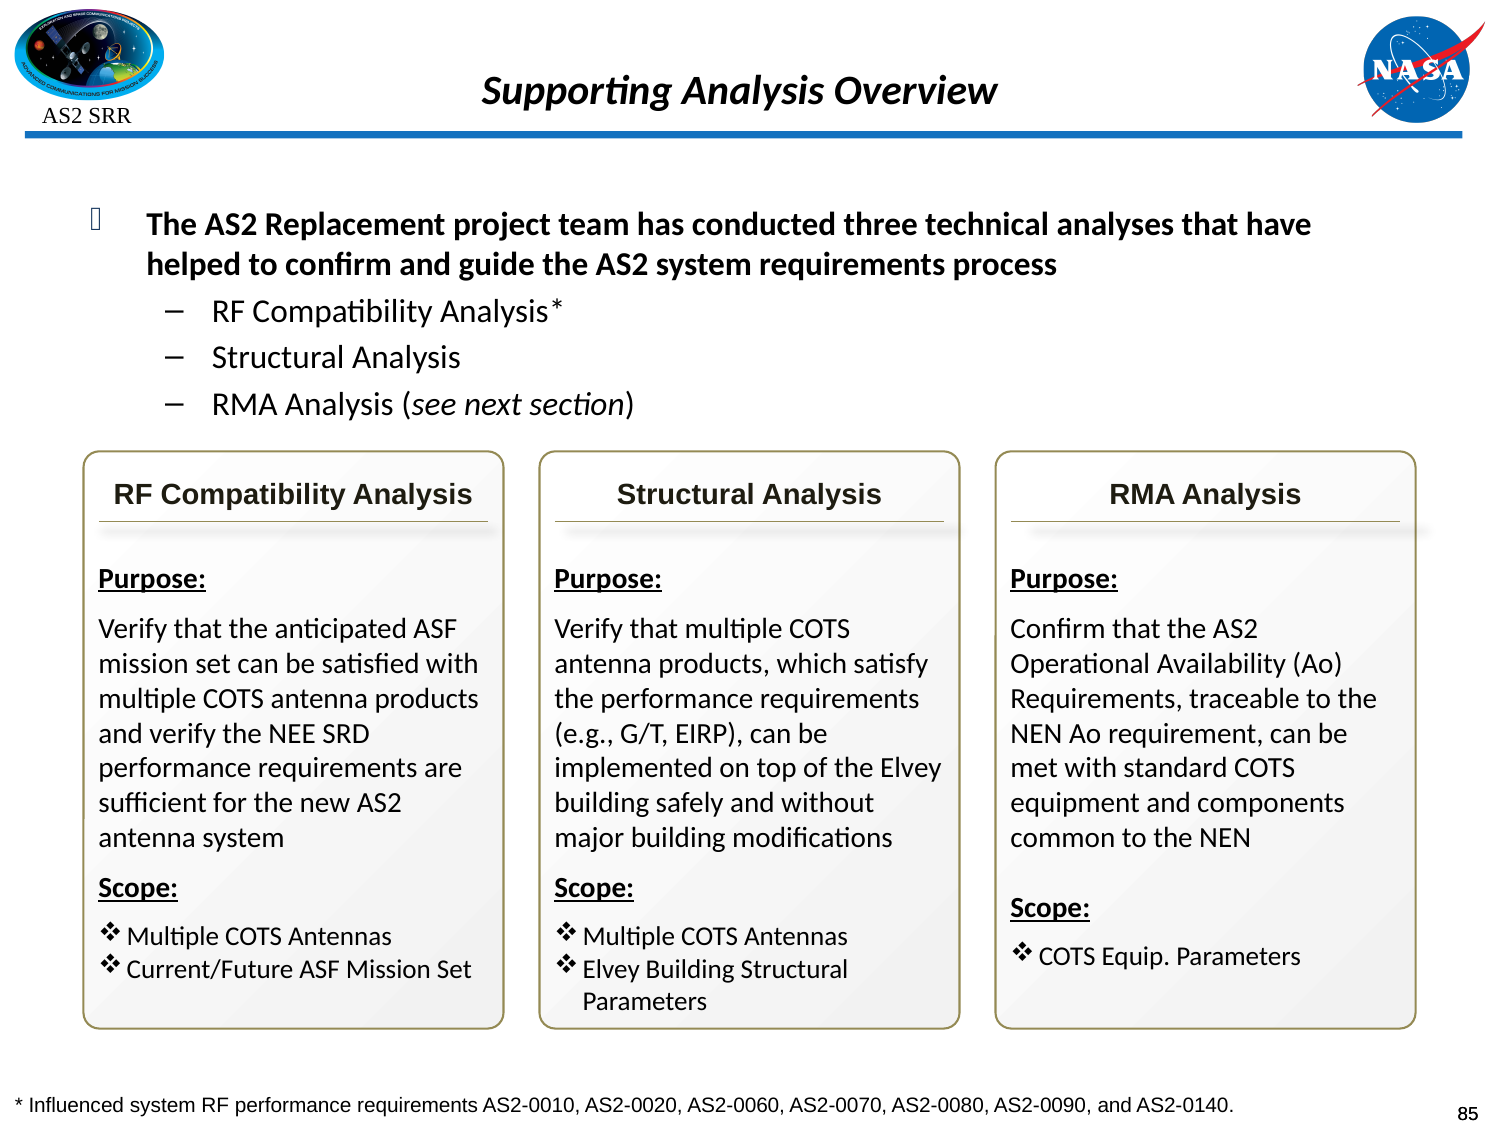

# Supporting Analysis Overview
The AS2 Replacement project team has conducted three technical analyses that have helped to confirm and guide the AS2 system requirements process
RF Compatibility Analysis*
Structural Analysis
RMA Analysis (see next section)

RF Compatibility Analysis
Purpose:

Verify that the anticipated ASF mission set can be satisfied with multiple COTS antenna products and verify the NEE SRD performance requirements are sufficient for the new AS2 antenna system

Scope:

Multiple COTS Antennas
Current/Future ASF Mission Set

Structural Analysis
Purpose:

Verify that multiple COTS antenna products, which satisfy the performance requirements (e.g., G/T, EIRP), can be implemented on top of the Elvey building safely and without major building modifications

Scope:

Multiple COTS Antennas
Elvey Building Structural Parameters

RMA Analysis
Purpose:

Confirm that the AS2 Operational Availability (Ao) Requirements, traceable to the NEN Ao requirement, can be met with standard COTS equipment and components common to the NEN

Scope:

COTS Equip. Parameters
* Influenced system RF performance requirements AS2-0010, AS2-0020, AS2-0060, AS2-0070, AS2-0080, AS2-0090, and AS2-0140.